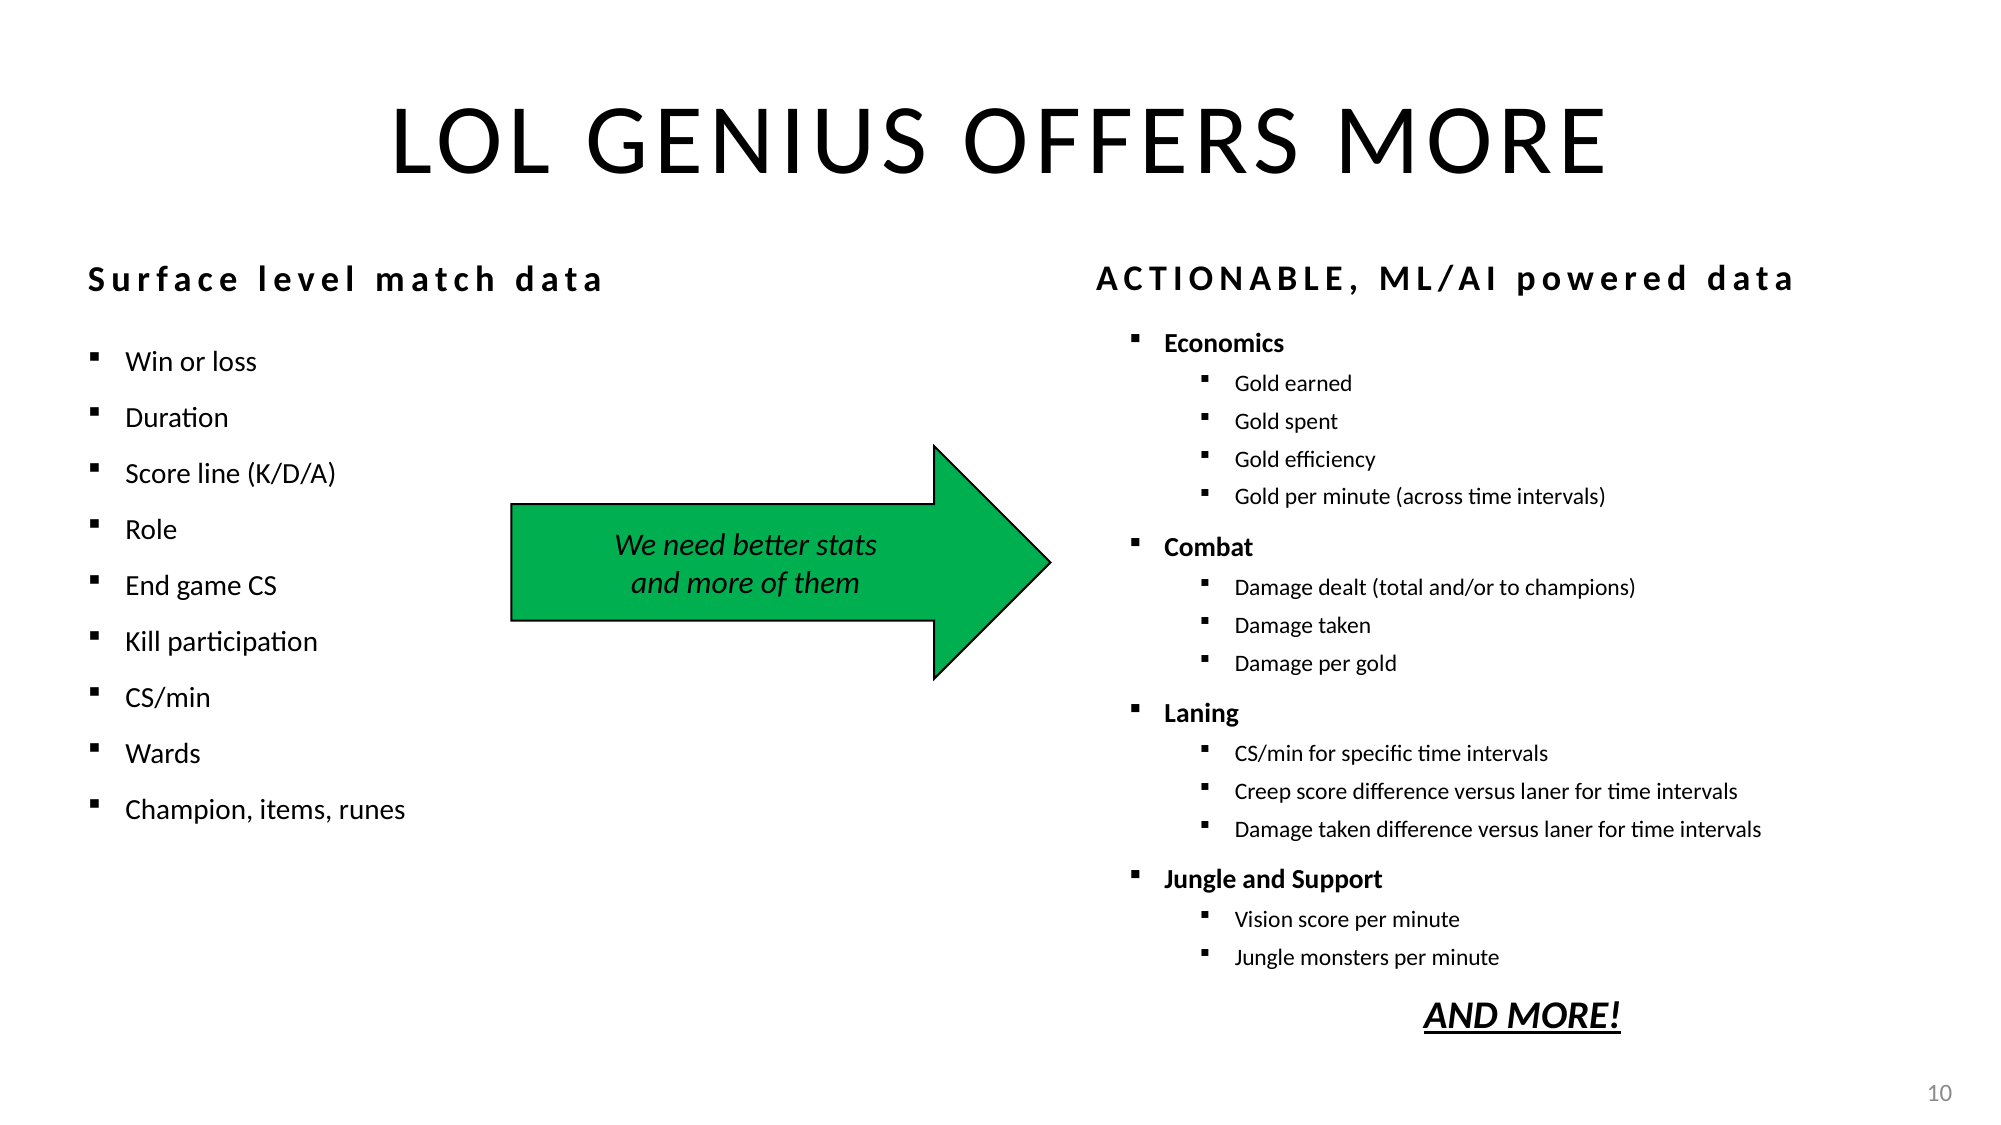

# Lol Genius offers more
Surface level match data
ACTIONABLE, ML/AI powered data
Economics
Gold earned
Gold spent
Gold efficiency
Gold per minute (across time intervals)
Combat
Damage dealt (total and/or to champions)
Damage taken
Damage per gold
Laning
CS/min for specific time intervals
Creep score difference versus laner for time intervals
Damage taken difference versus laner for time intervals
Jungle and Support
Vision score per minute
Jungle monsters per minute
AND MORE!
Win or loss
Duration
Score line (K/D/A)
Role
End game CS
Kill participation
CS/min
Wards
Champion, items, runes

We need better stats and more of them
10